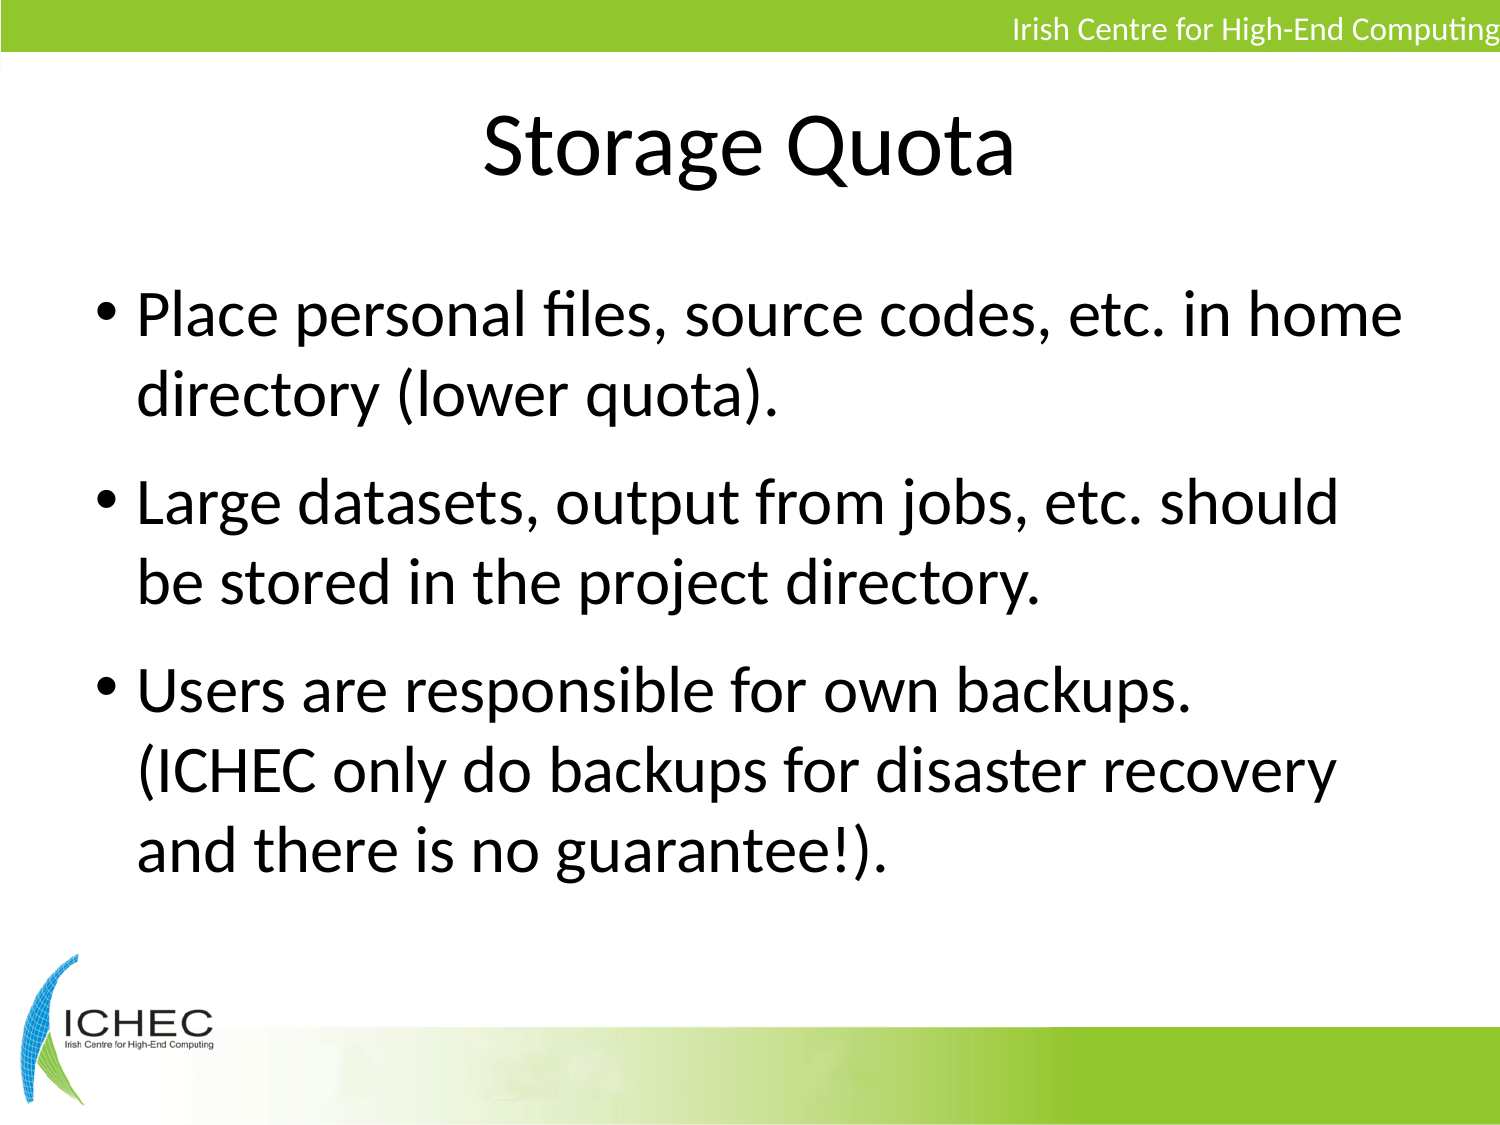

# Storage Quota
Place personal files, source codes, etc. in home directory (lower quota).
Large datasets, output from jobs, etc. should be stored in the project directory.
Users are responsible for own backups.
(ICHEC only do backups for disaster recovery and there is no guarantee!).